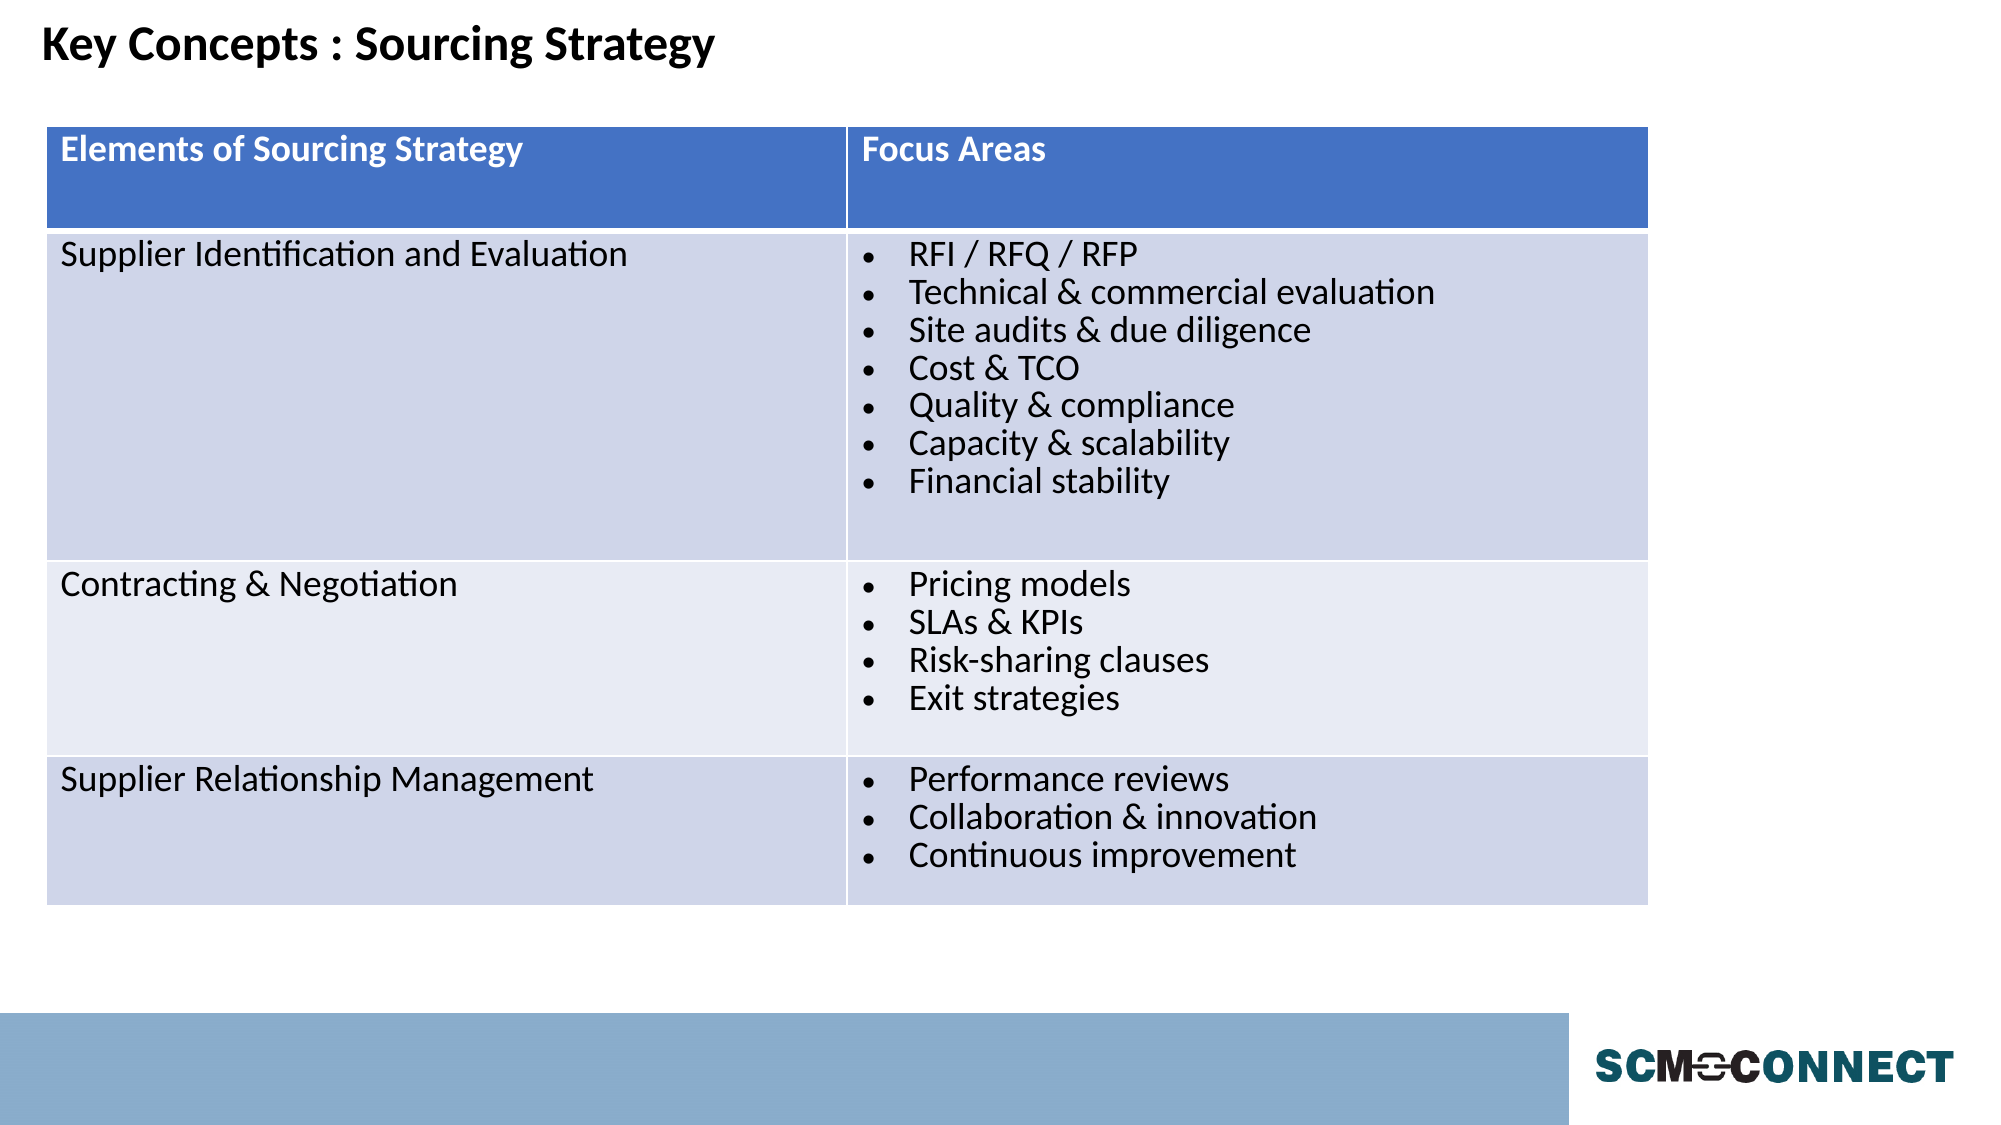

Key Concepts : Sourcing Strategy
| Elements of Sourcing Strategy | Focus Areas |
| --- | --- |
| Supplier Identification and Evaluation | RFI / RFQ / RFP Technical & commercial evaluation Site audits & due diligence Cost & TCO Quality & compliance Capacity & scalability Financial stability |
| Contracting & Negotiation | Pricing models SLAs & KPIs Risk-sharing clauses Exit strategies |
| Supplier Relationship Management | Performance reviews Collaboration & innovation Continuous improvement |